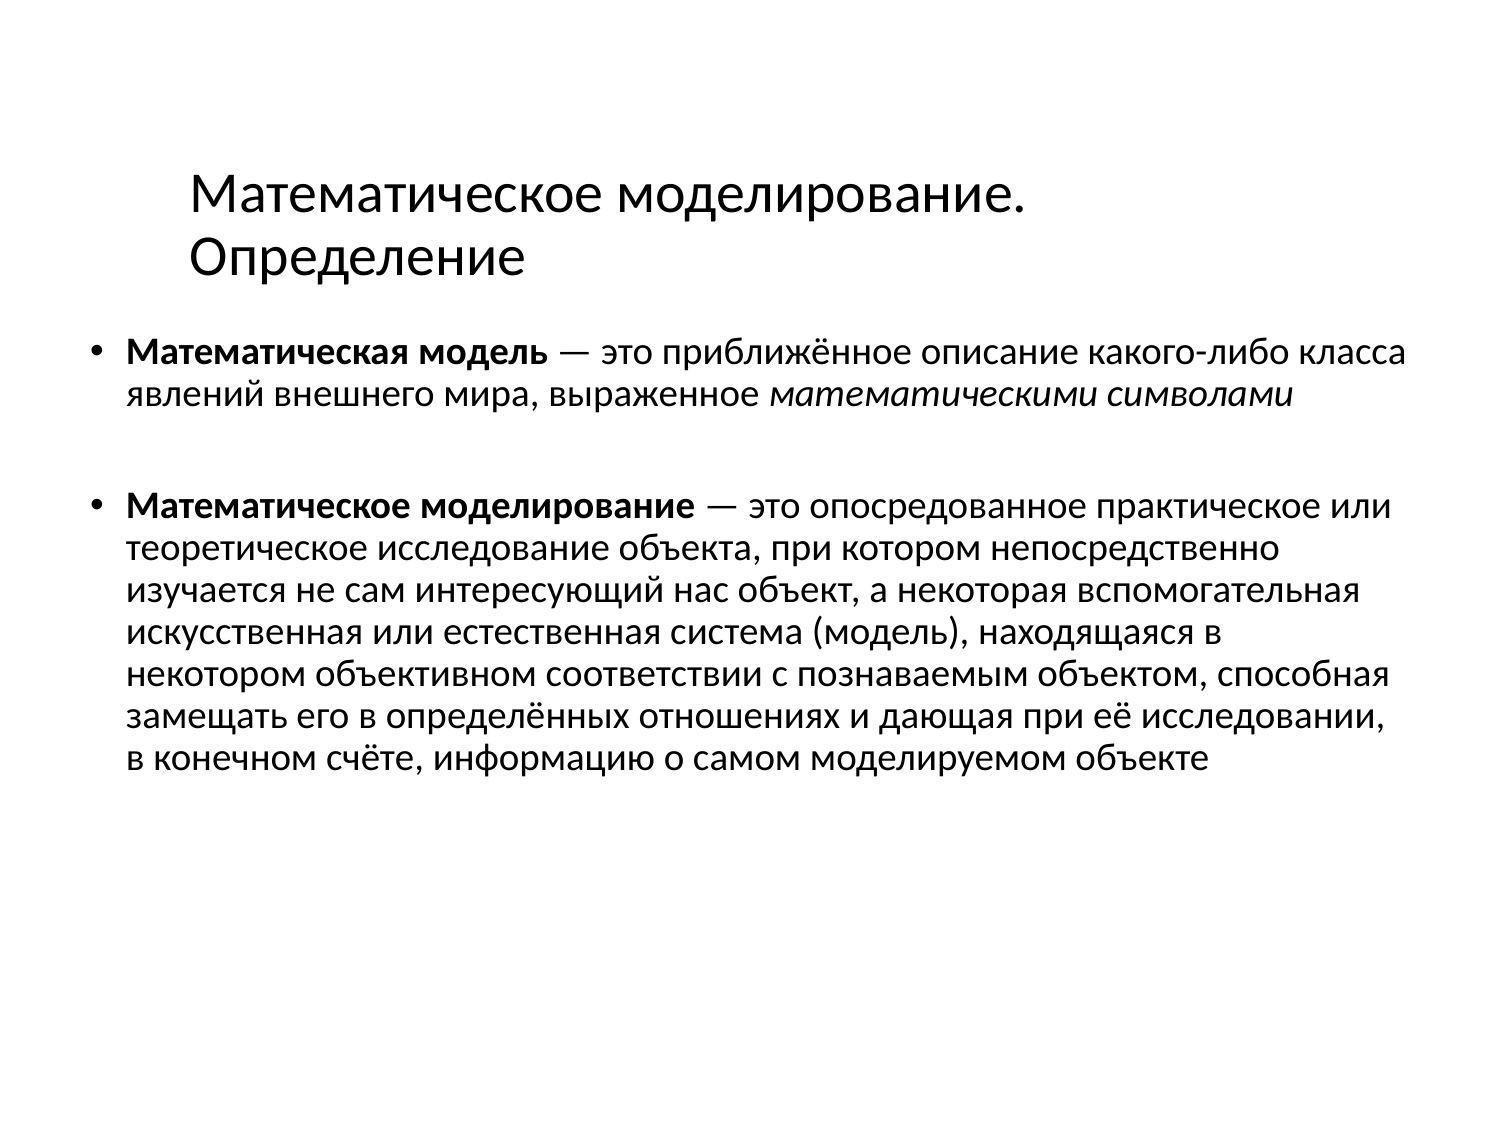

# Математическое моделирование. Определение
Математическая модель — это приближённое описание какого-либо класса явлений внешнего мира, выраженное математическими символами

Математическое моделирование — это опосредованное практическое или теоретическое исследование объекта, при котором непосредственно изучается не сам интересующий нас объект, а некоторая вспомогательная искусственная или естественная система (модель), находящаяся в некотором объективном соответствии с познаваемым объектом, способная замещать его в определённых отношениях и дающая при её исследовании, в конечном счёте, информацию о самом моделируемом объекте

3